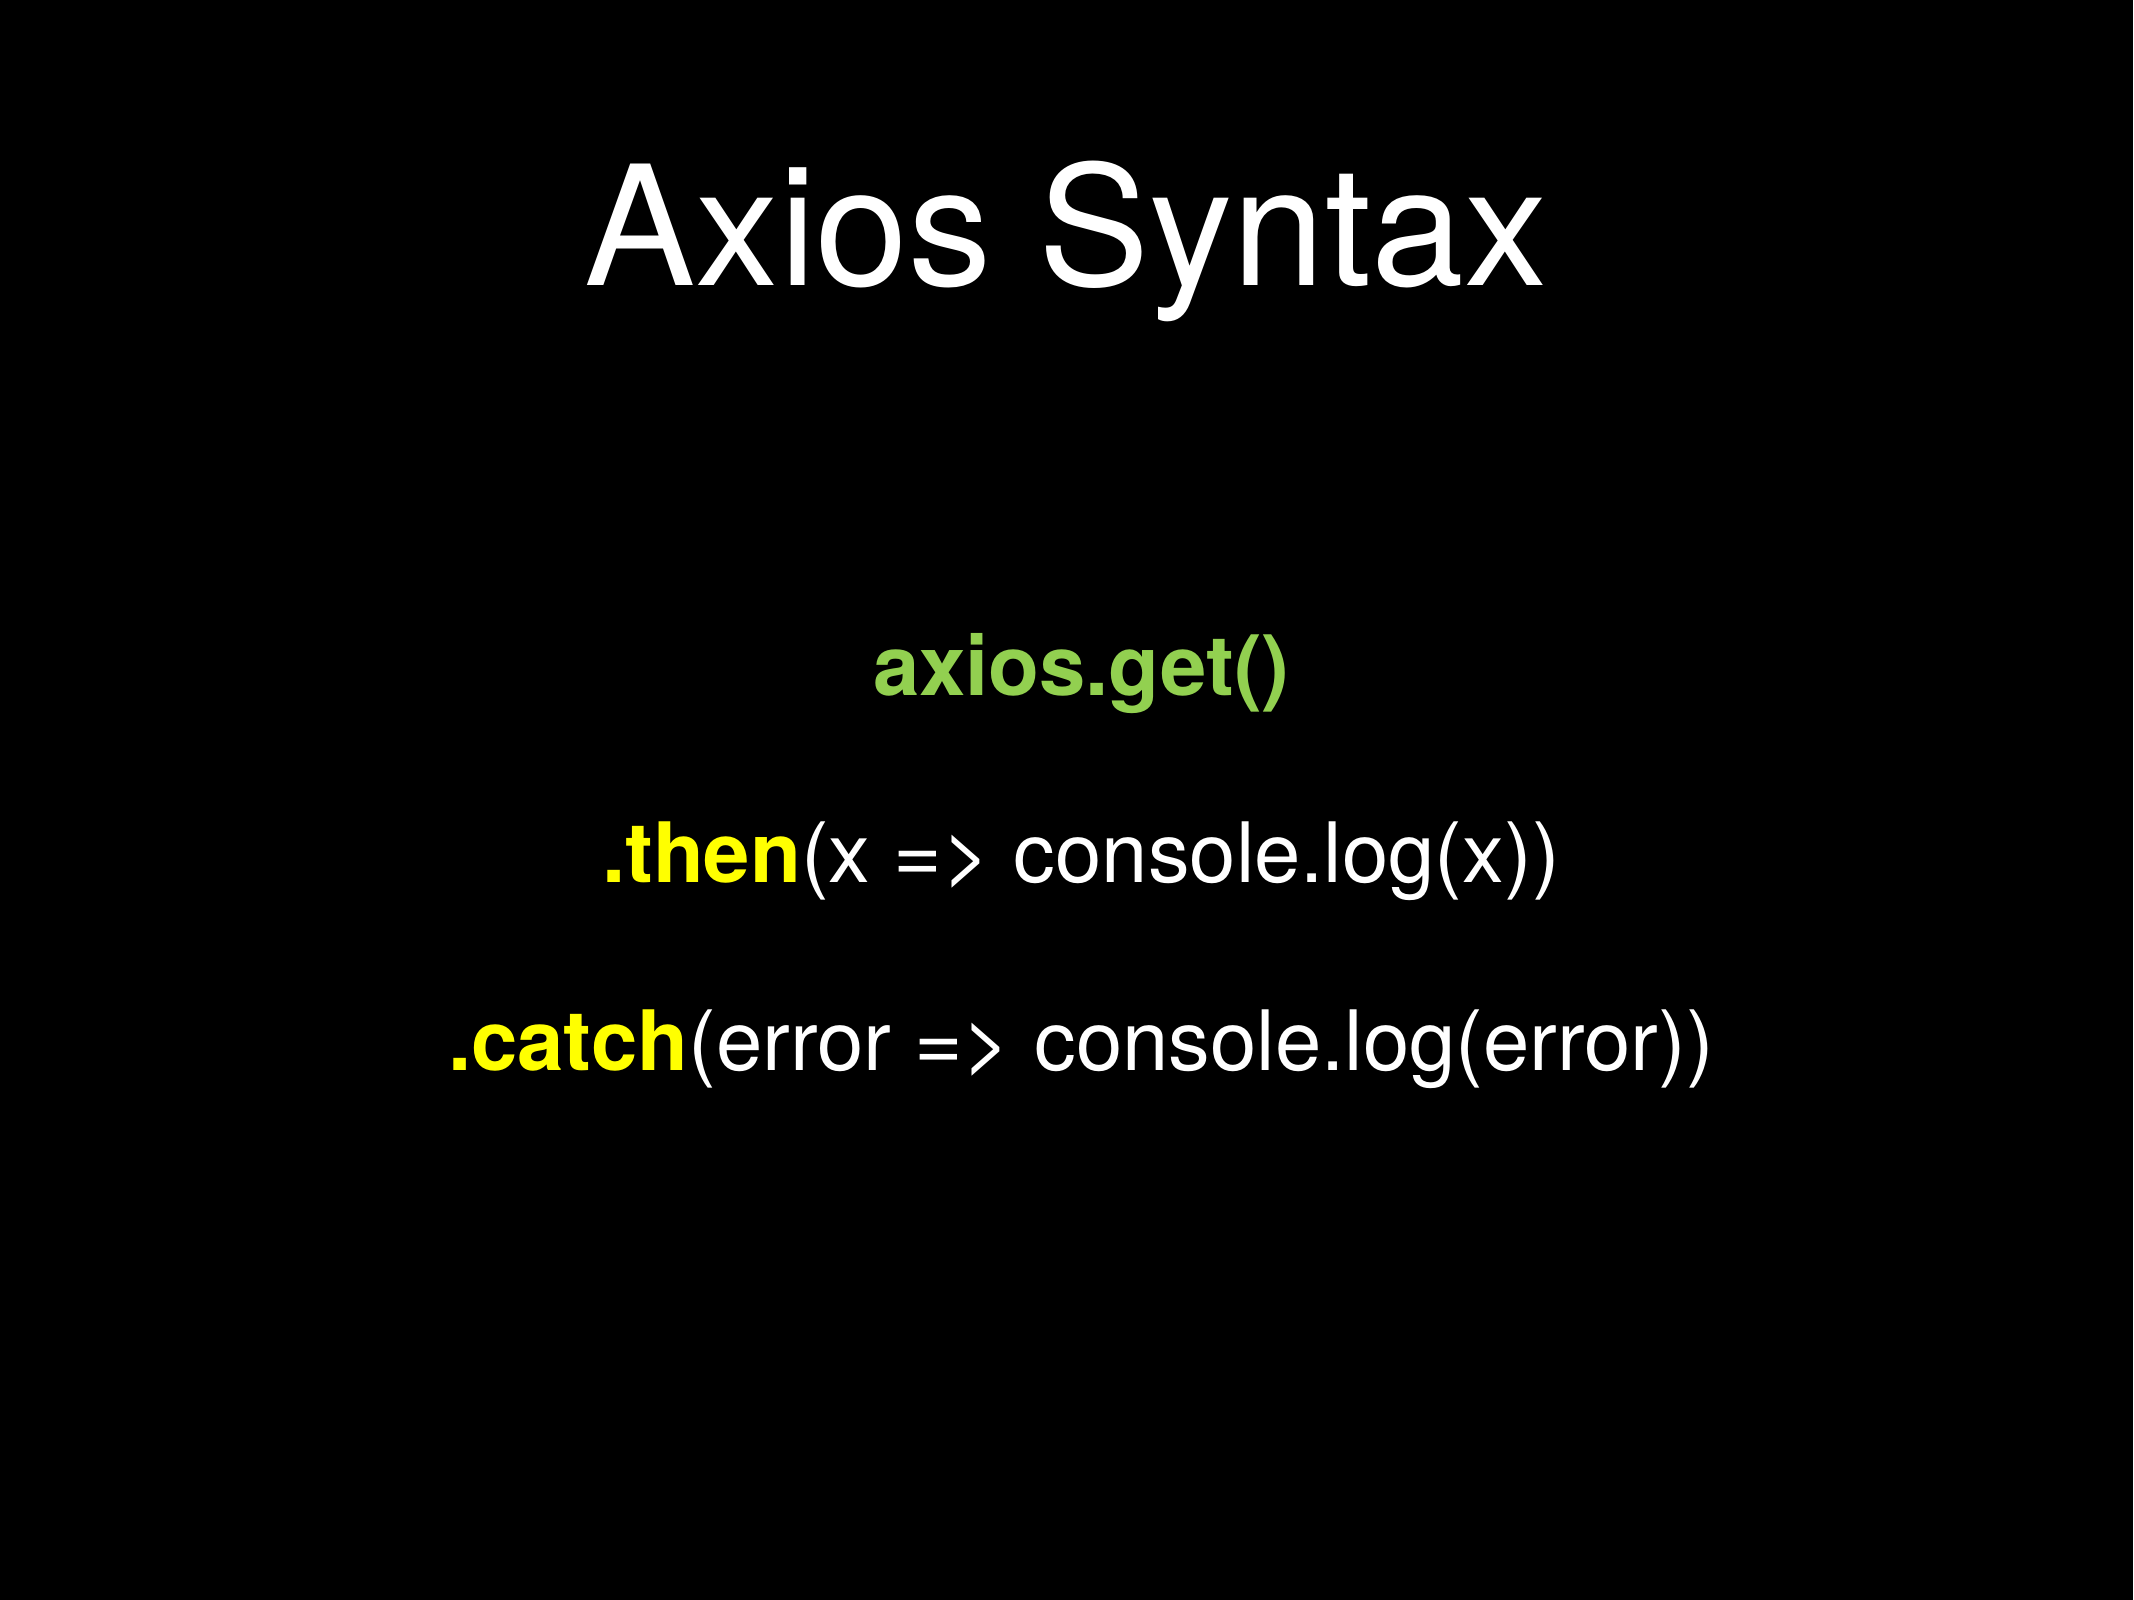

# Axios Syntax
axios.get()
.then(x => console.log(x))
.catch(error => console.log(error))